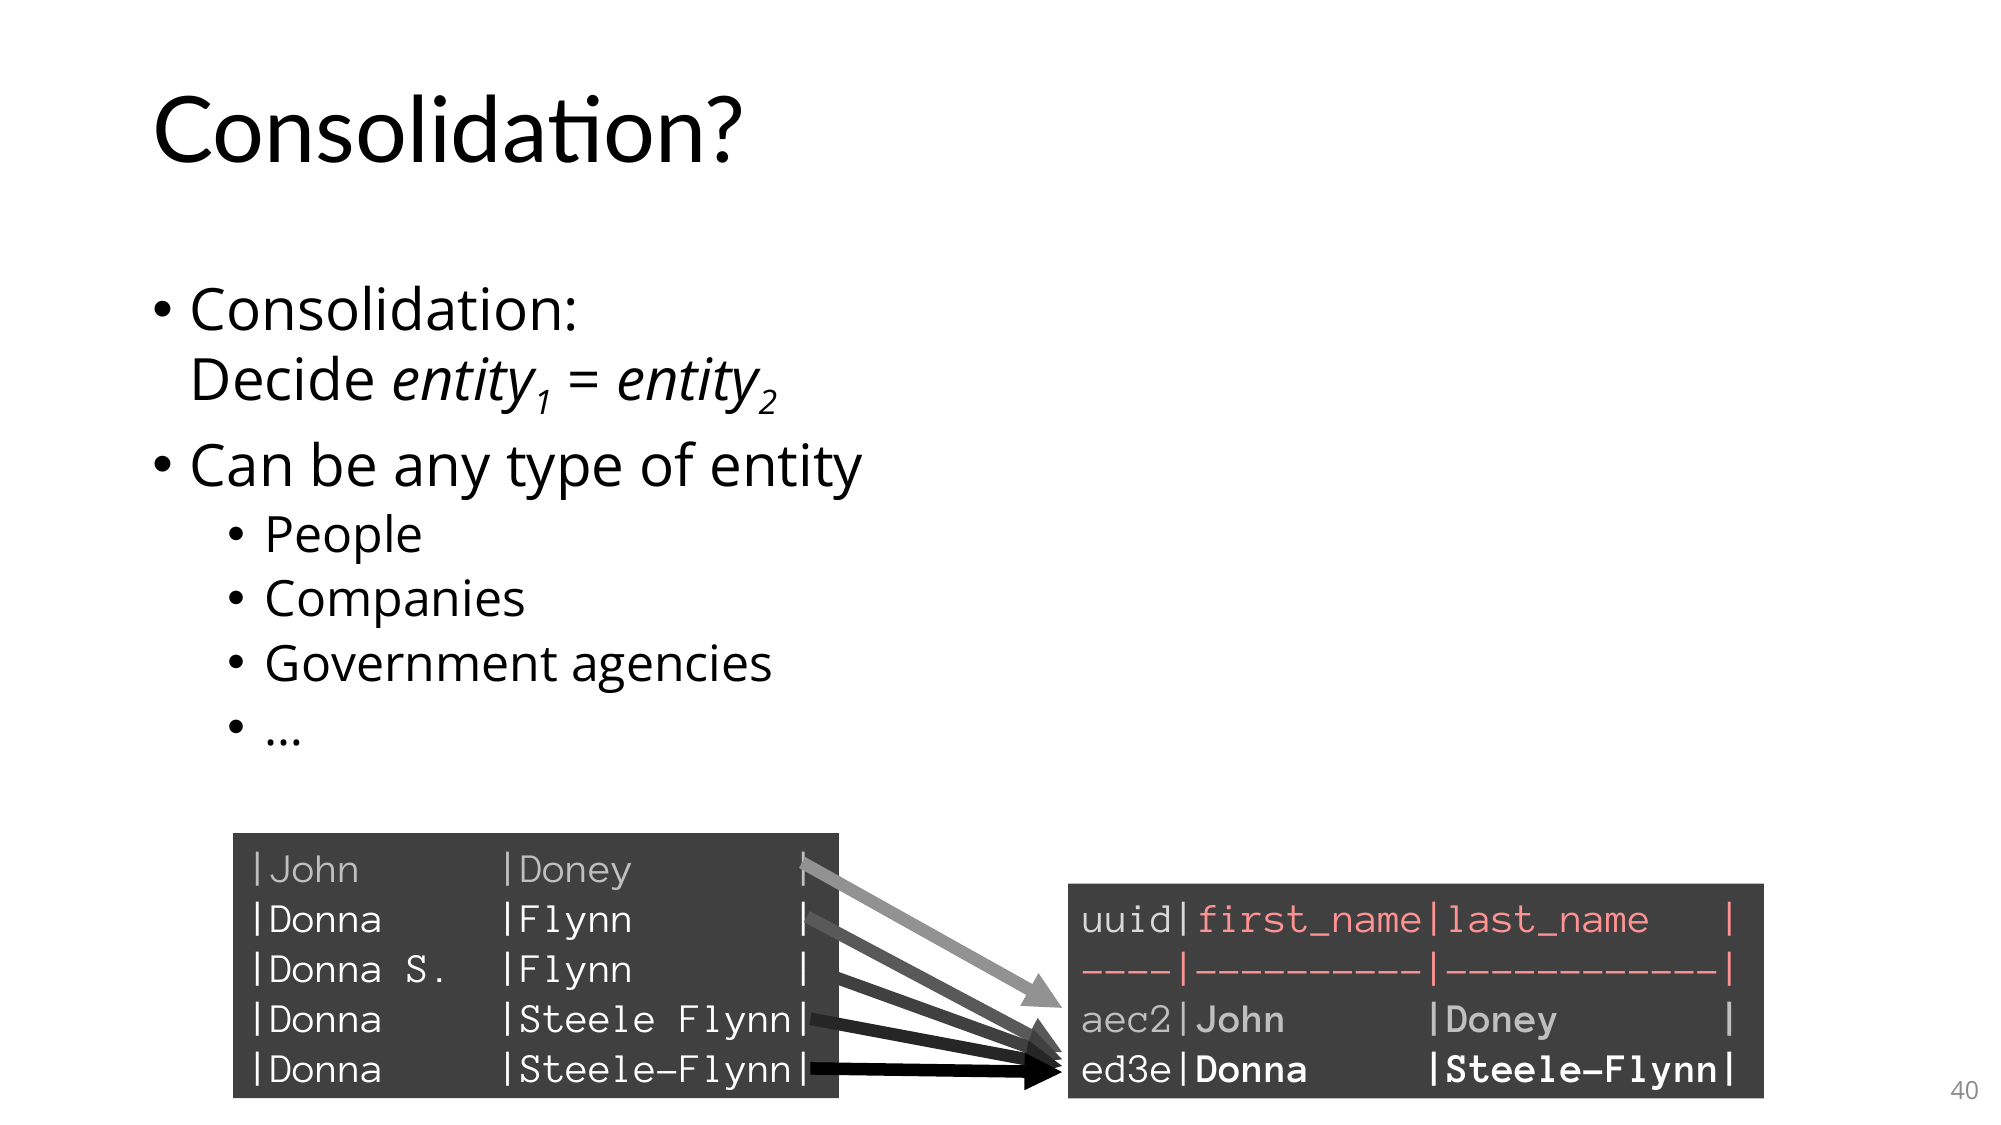

# Consolidation?
Consolidation:
Decide entity1 = entity2
Can be any type of entity
People
Companies
Government agencies
…
|John      |Doney       |
|Donna     |Flynn       |
|Donna S.  |Flynn       |
|Donna     |Steele Flynn|
|Donna     |Steele-Flynn|
uuid|first_name|last_name   |
----|----------|------------|
aec2|John      |Doney       |
ed3e|Donna     |Steele-Flynn|
40